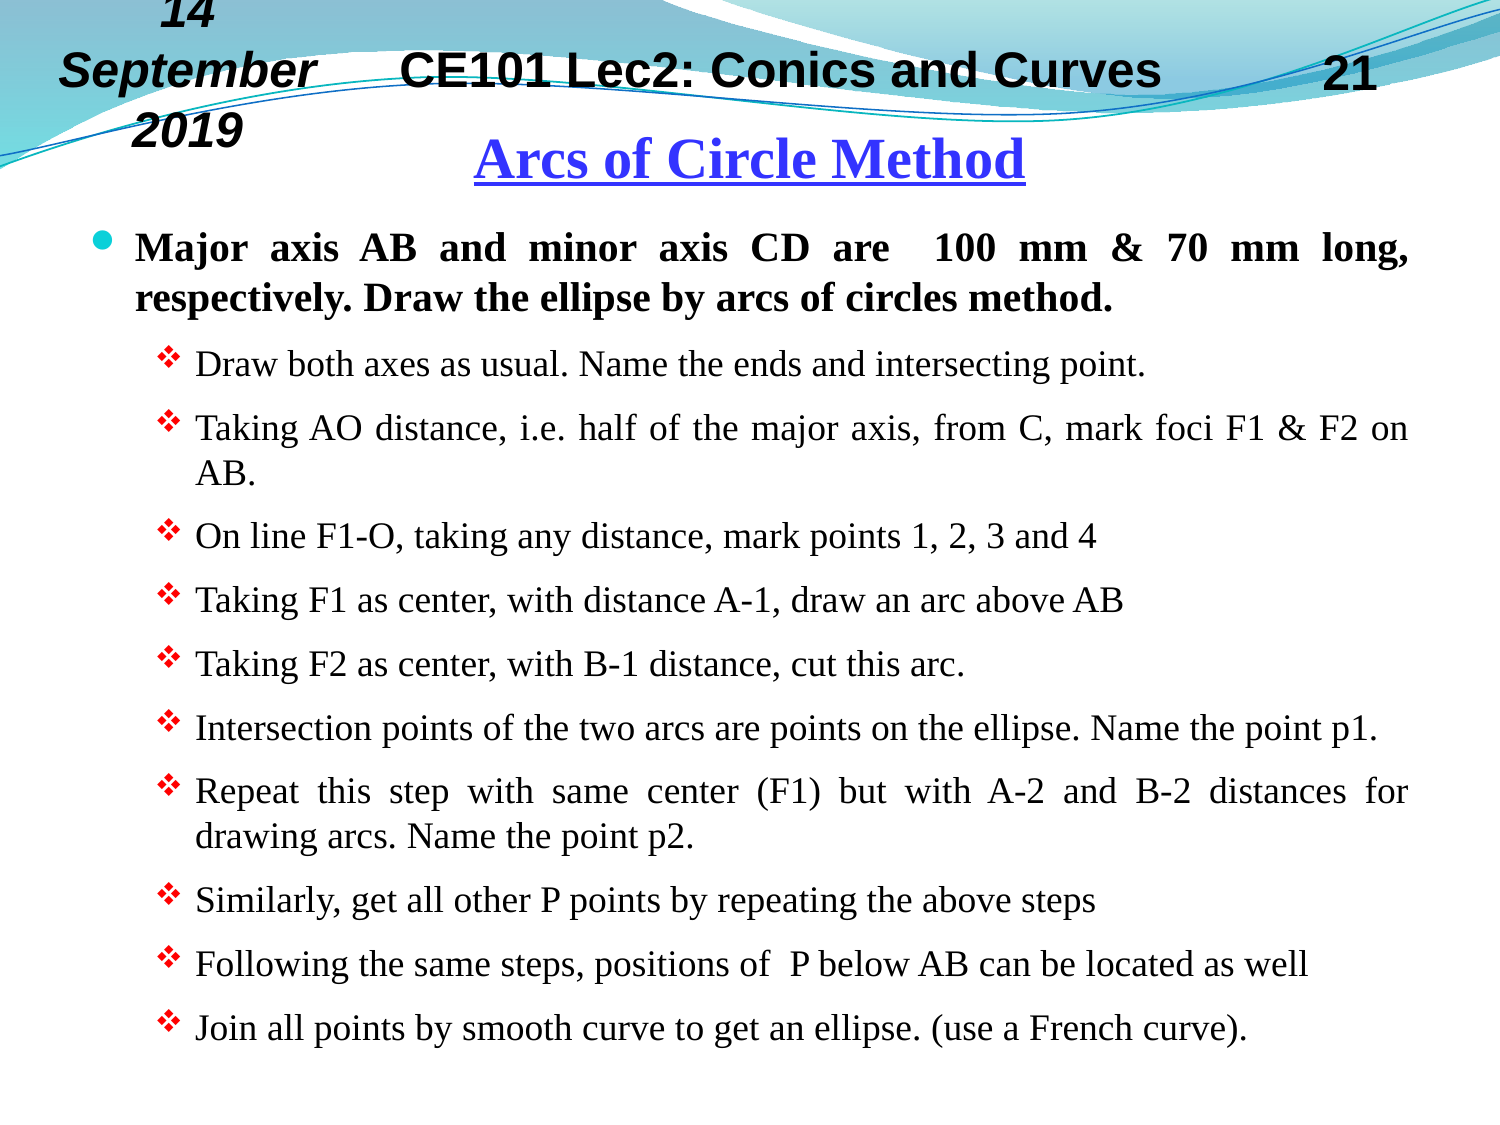

14 September 2019
CE101 Lec2: Conics and Curves
21
# Arcs of Circle Method
Major axis AB and minor axis CD are  100 mm & 70 mm long, respectively. Draw the ellipse by arcs of circles method.
Draw both axes as usual. Name the ends and intersecting point.
Taking AO distance, i.e. half of the major axis, from C, mark foci F1 & F2 on AB.
On line F1-O, taking any distance, mark points 1, 2, 3 and 4
Taking F1 as center, with distance A-1, draw an arc above AB
Taking F2 as center, with B-1 distance, cut this arc.
Intersection points of the two arcs are points on the ellipse. Name the point p1.
Repeat this step with same center (F1) but with A-2 and B-2 distances for drawing arcs. Name the point p2.
Similarly, get all other P points by repeating the above steps
Following the same steps, positions of  P below AB can be located as well
Join all points by smooth curve to get an ellipse. (use a French curve).